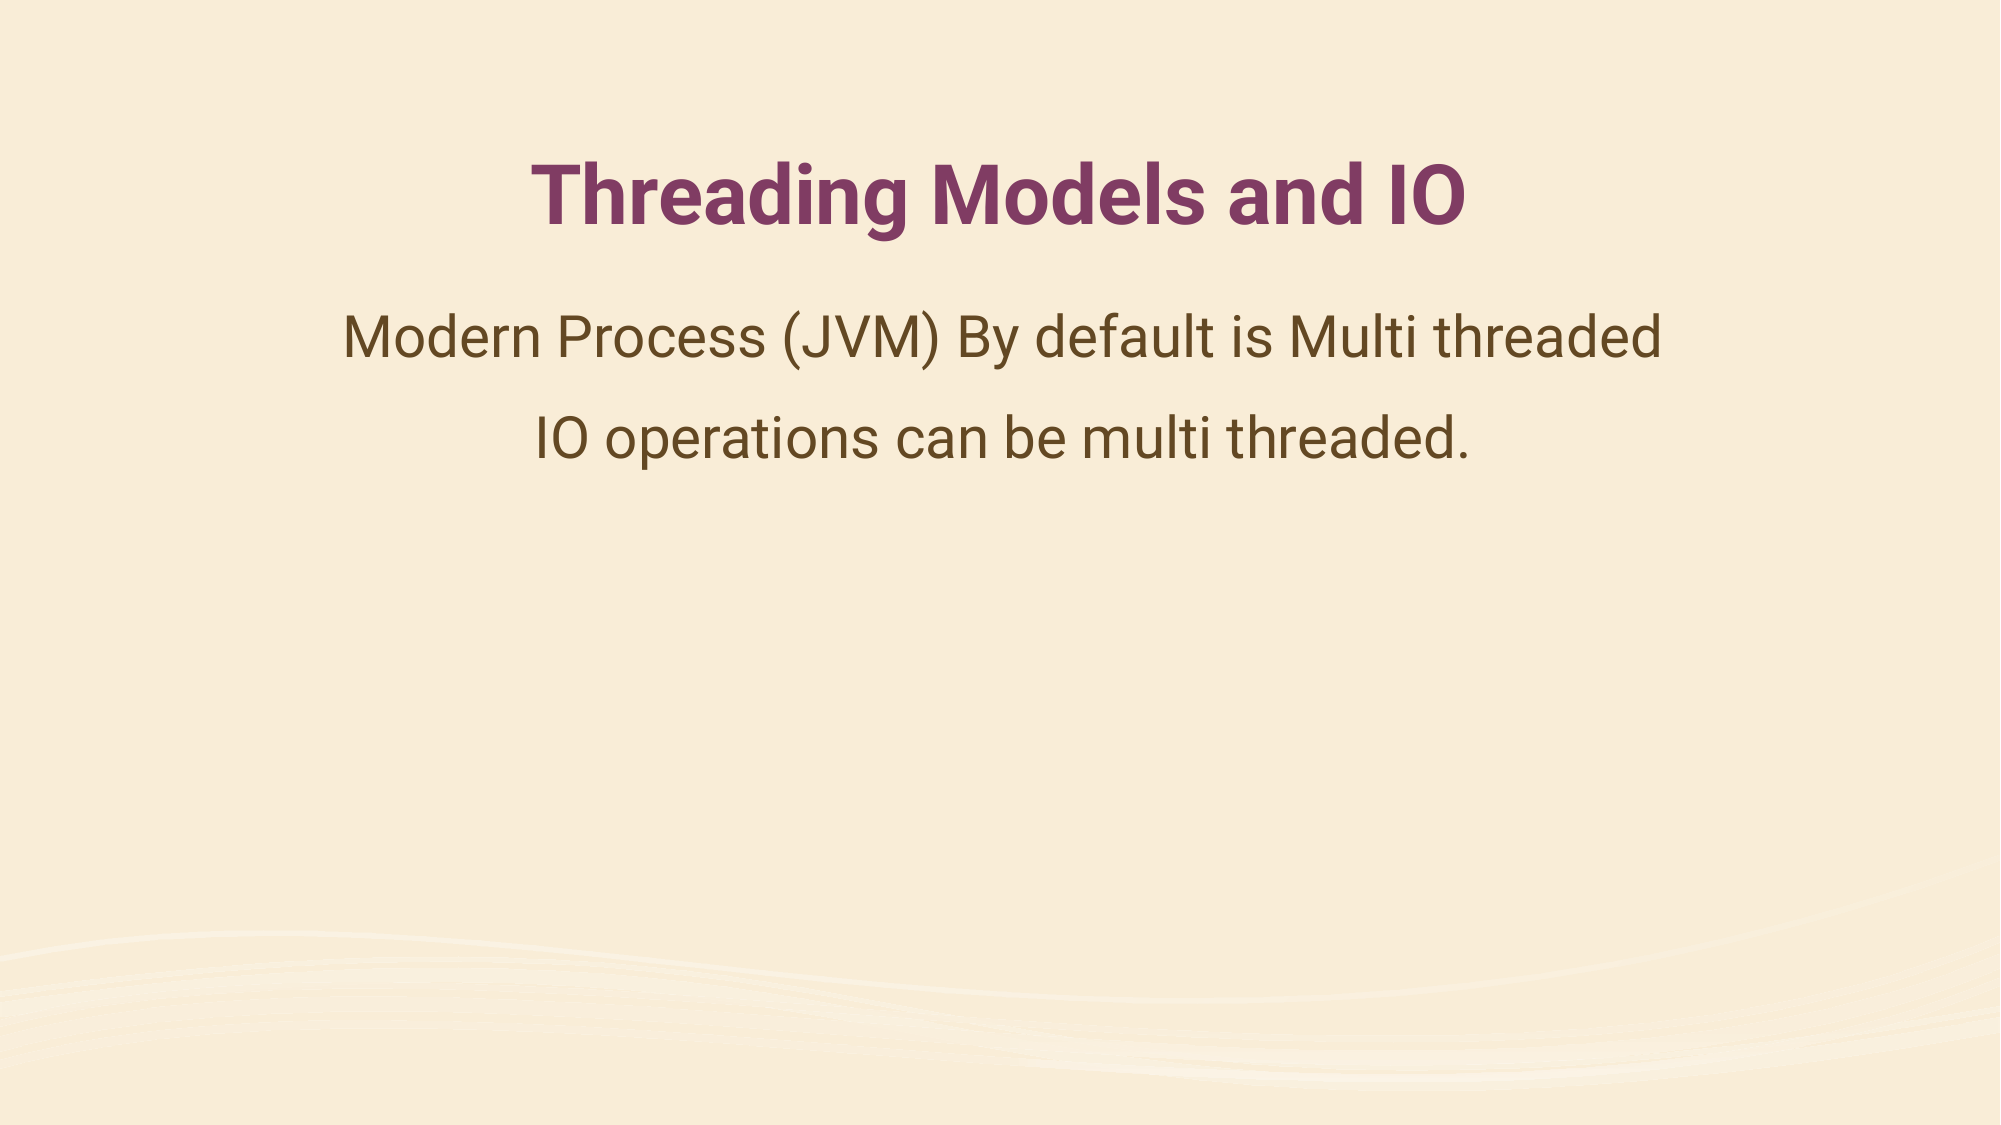

# Threading Models and IO
Modern Process (JVM) By default is Multi threaded
IO operations can be multi threaded.